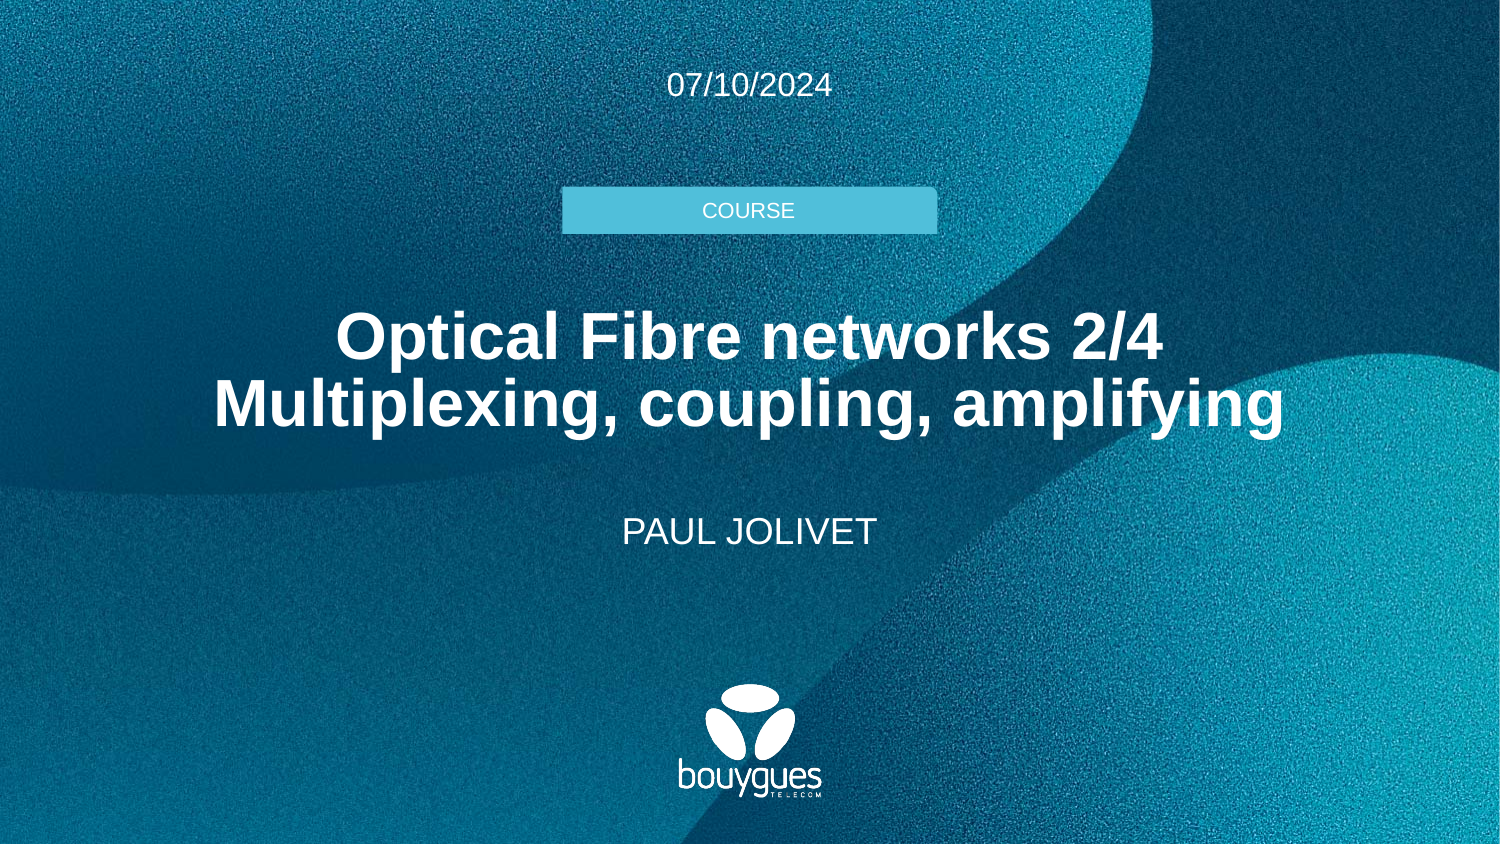

émetteur
07/10/2024
# Optical Fibre networks 2/4 Multiplexing, coupling, amplifying
Paul JOLIVET

Personnaliser le bas de page avec le menu "Insertion / En-tête et pied de page"
1